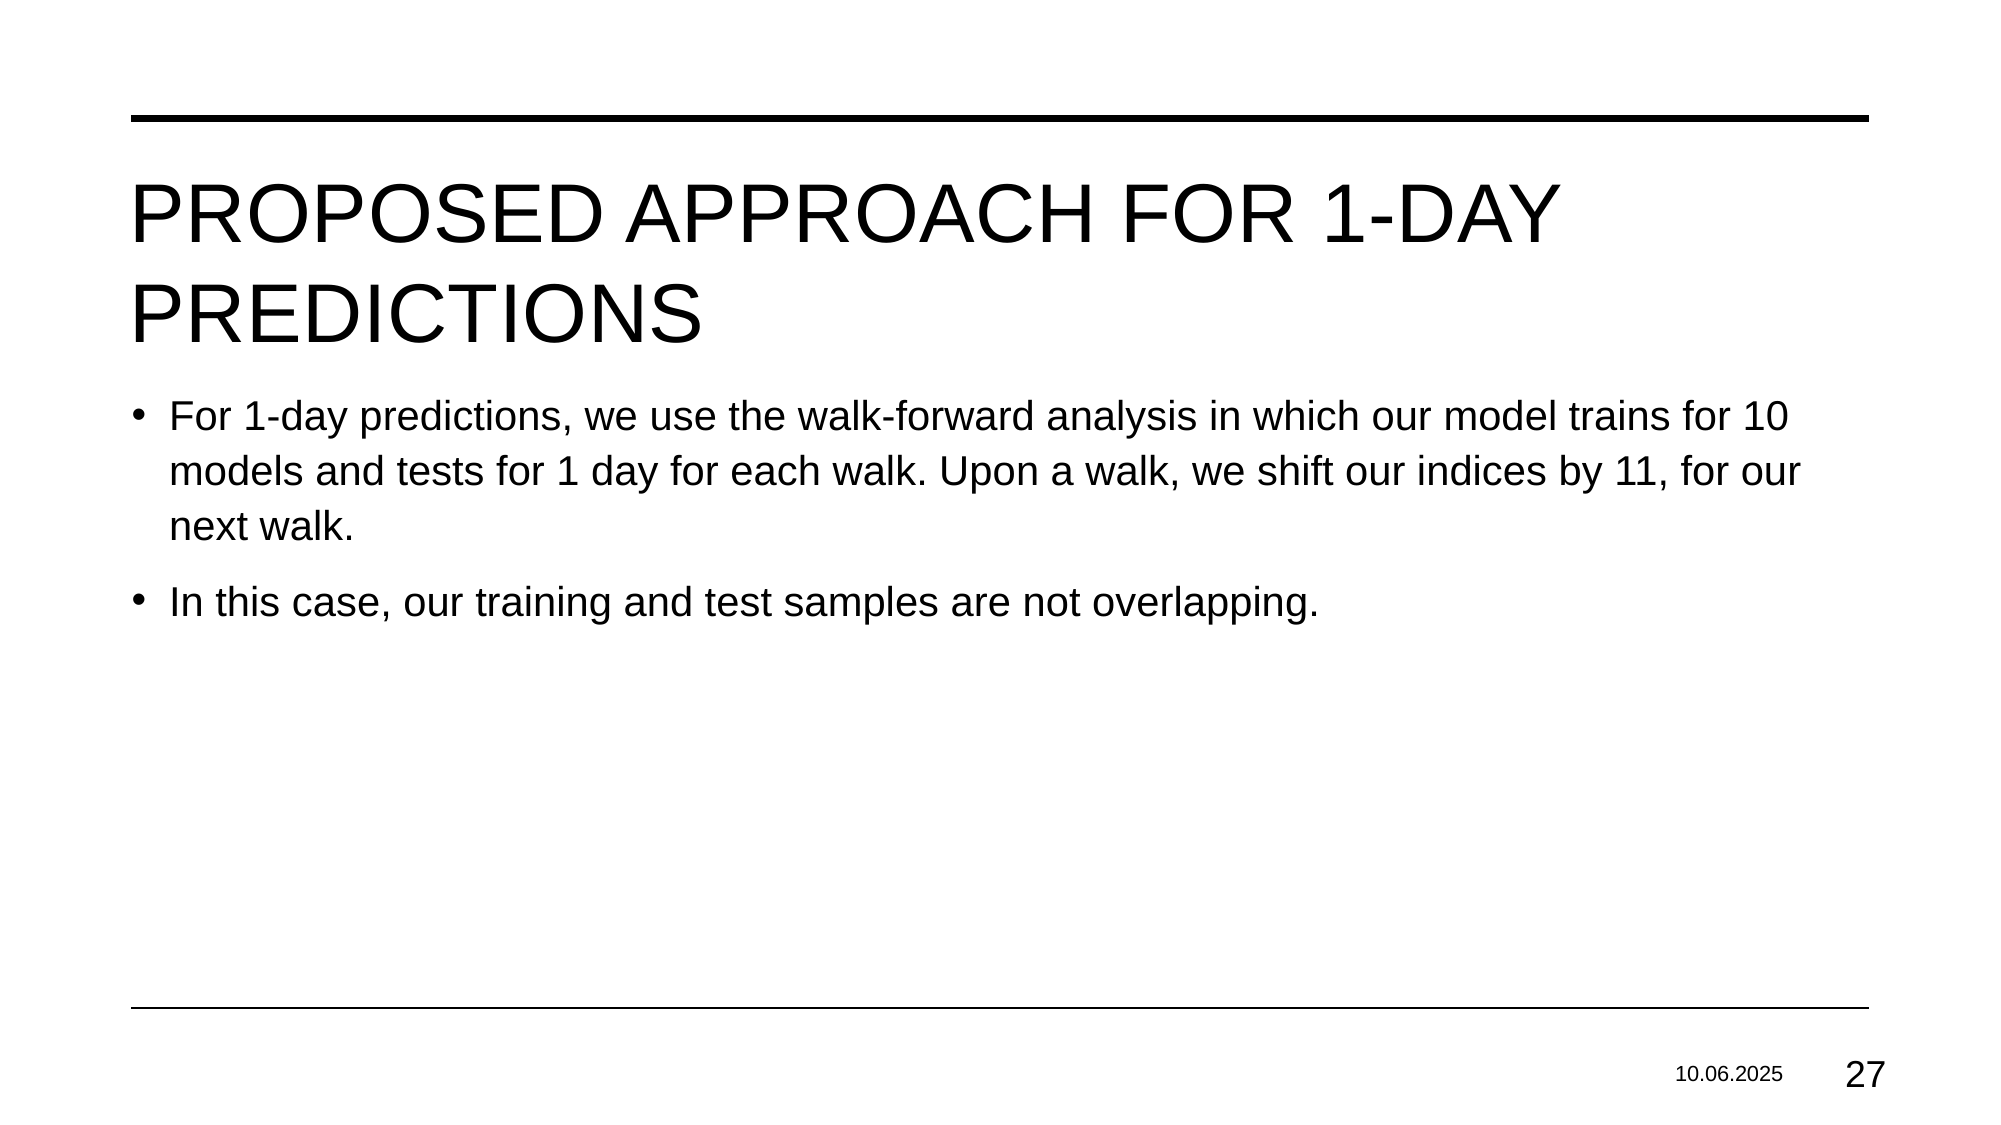

# PROPOSED APPROACH FOR 1-day predıctıons
For 1-day predictions, we use the walk-forward analysis in which our model trains for 10 models and tests for 1 day for each walk. Upon a walk, we shift our indices by 11, for our next walk.
In this case, our training and test samples are not overlapping.

10.06.2025
27